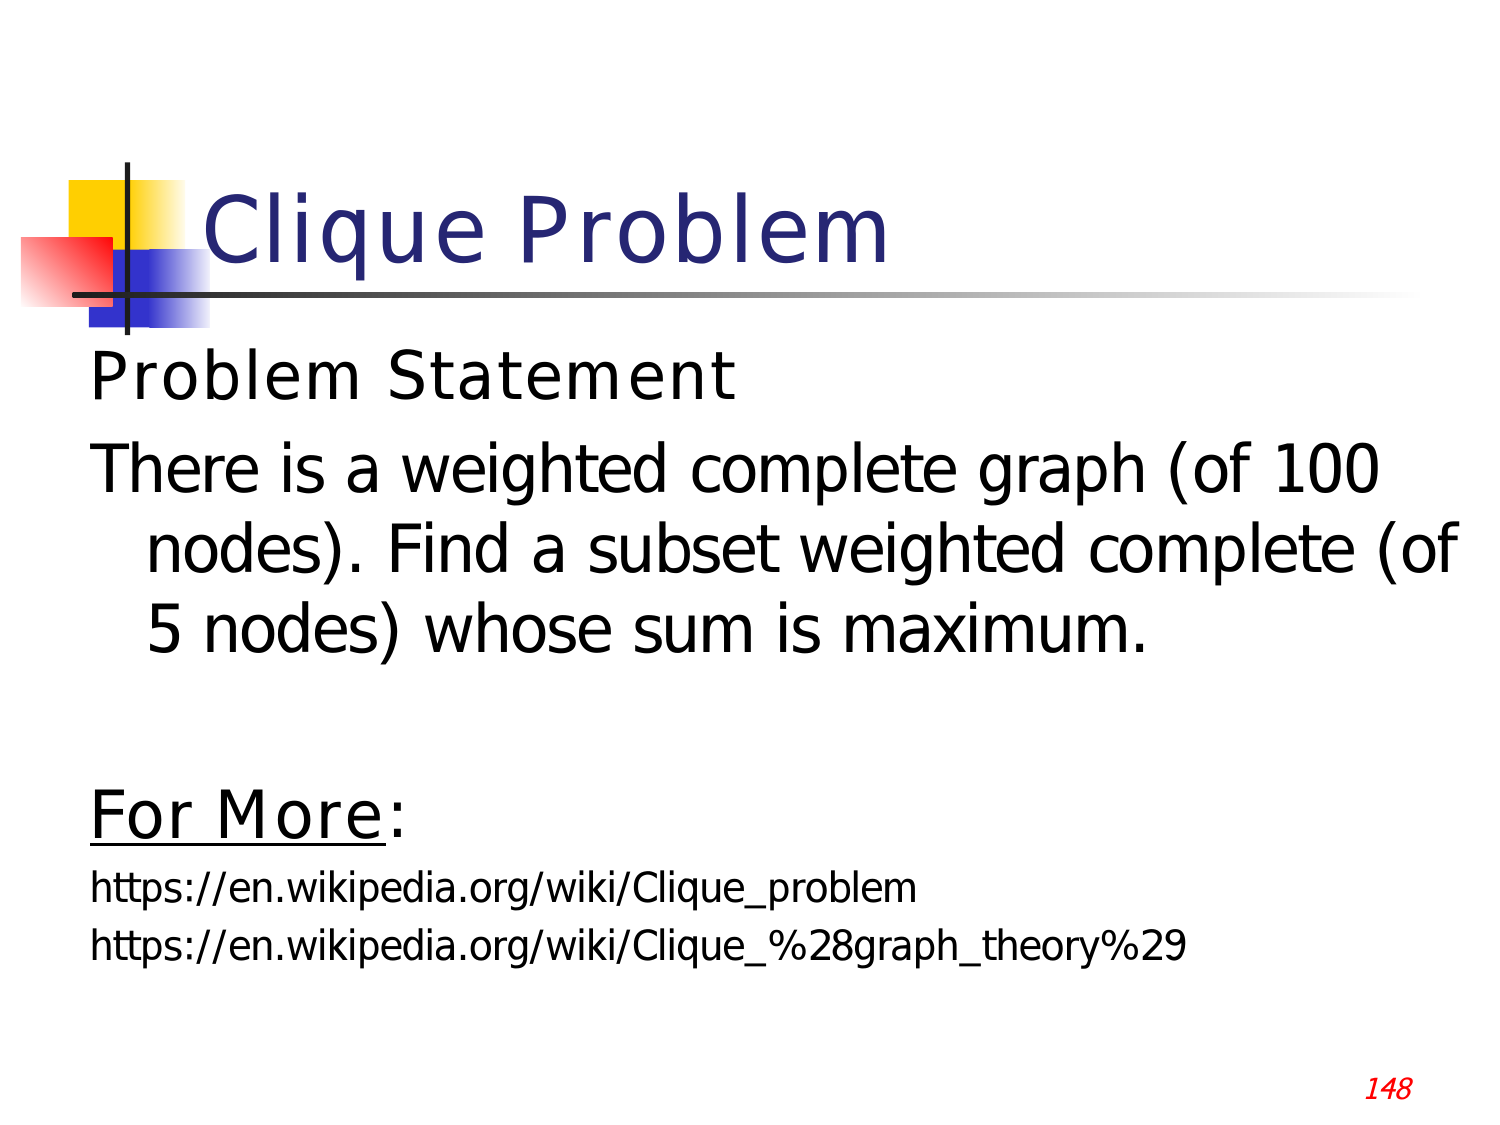

148
# Clique Problem
Problem Statement
There is a weighted complete graph (of 100 nodes). Find a subset weighted complete (of 5 nodes) whose sum is maximum.

For More:
https://en.wikipedia.org/wiki/Clique_problem
https://en.wikipedia.org/wiki/Clique_%28graph_theory%29